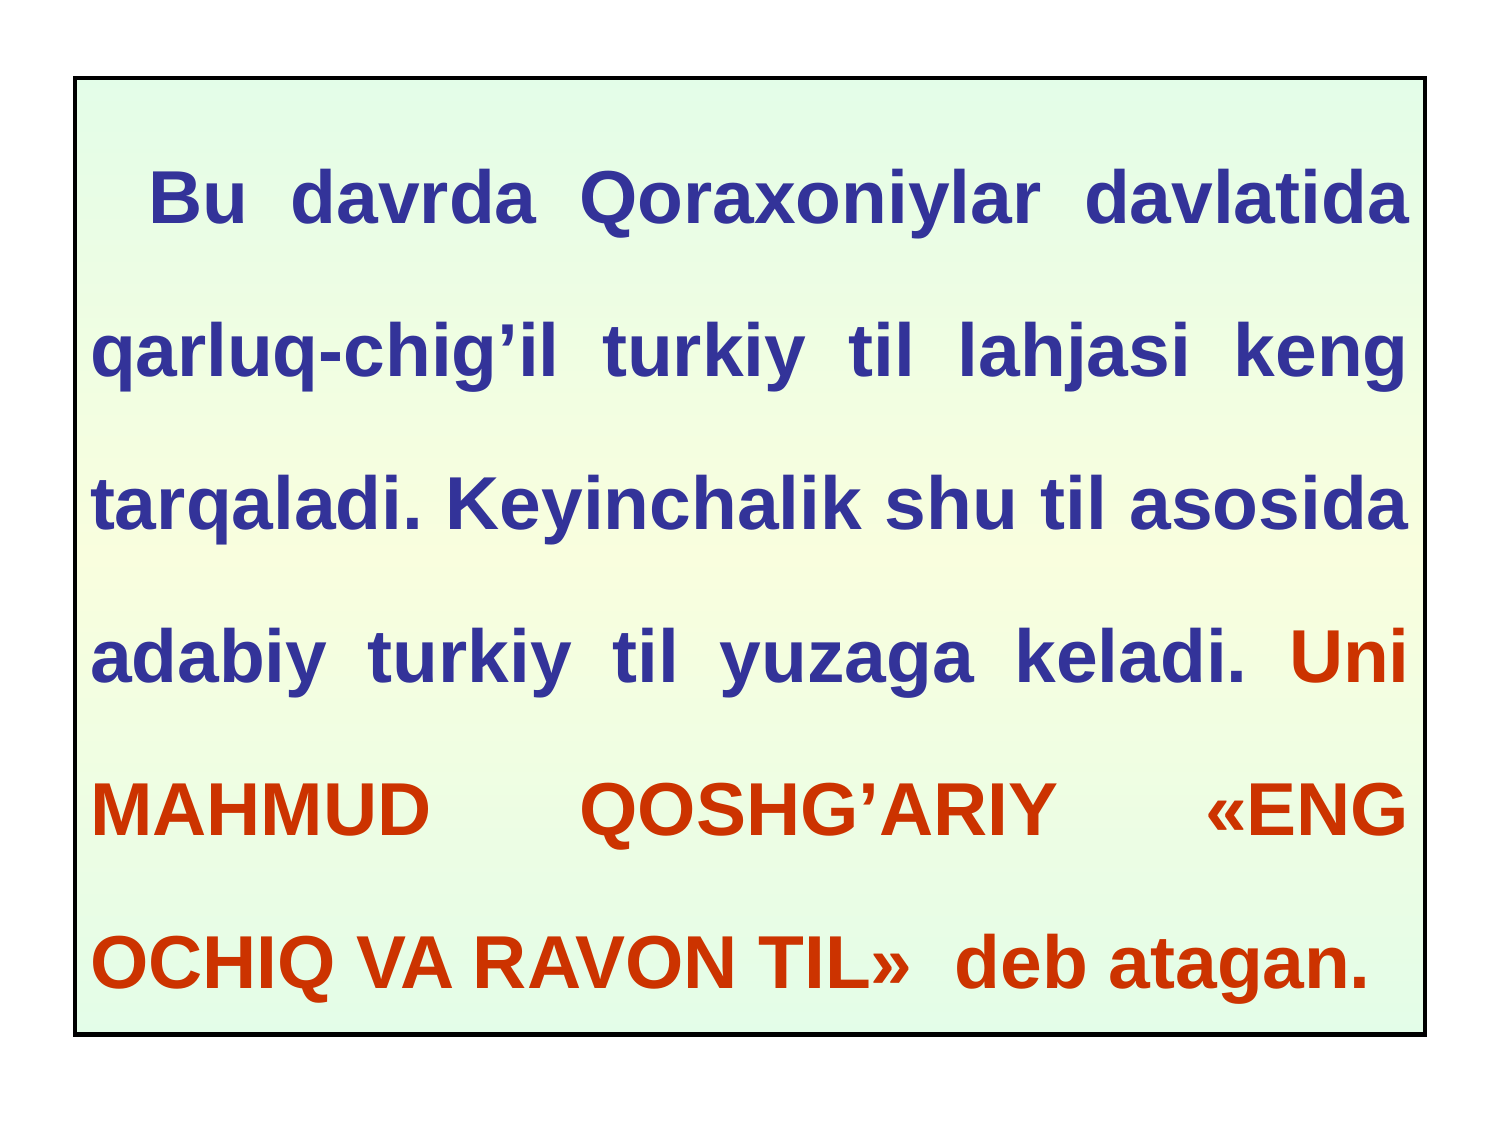

Bu davrda Qoraxoniylar davlatida qarluq-chig’il turkiy til lahjasi keng tarqaladi. Keyinchalik shu til asosida adabiy turkiy til yuzaga keladi. Uni MAHMUD QOSHG’ARIY «ENG OCHIQ VA RAVON TIL»  deb atagan.